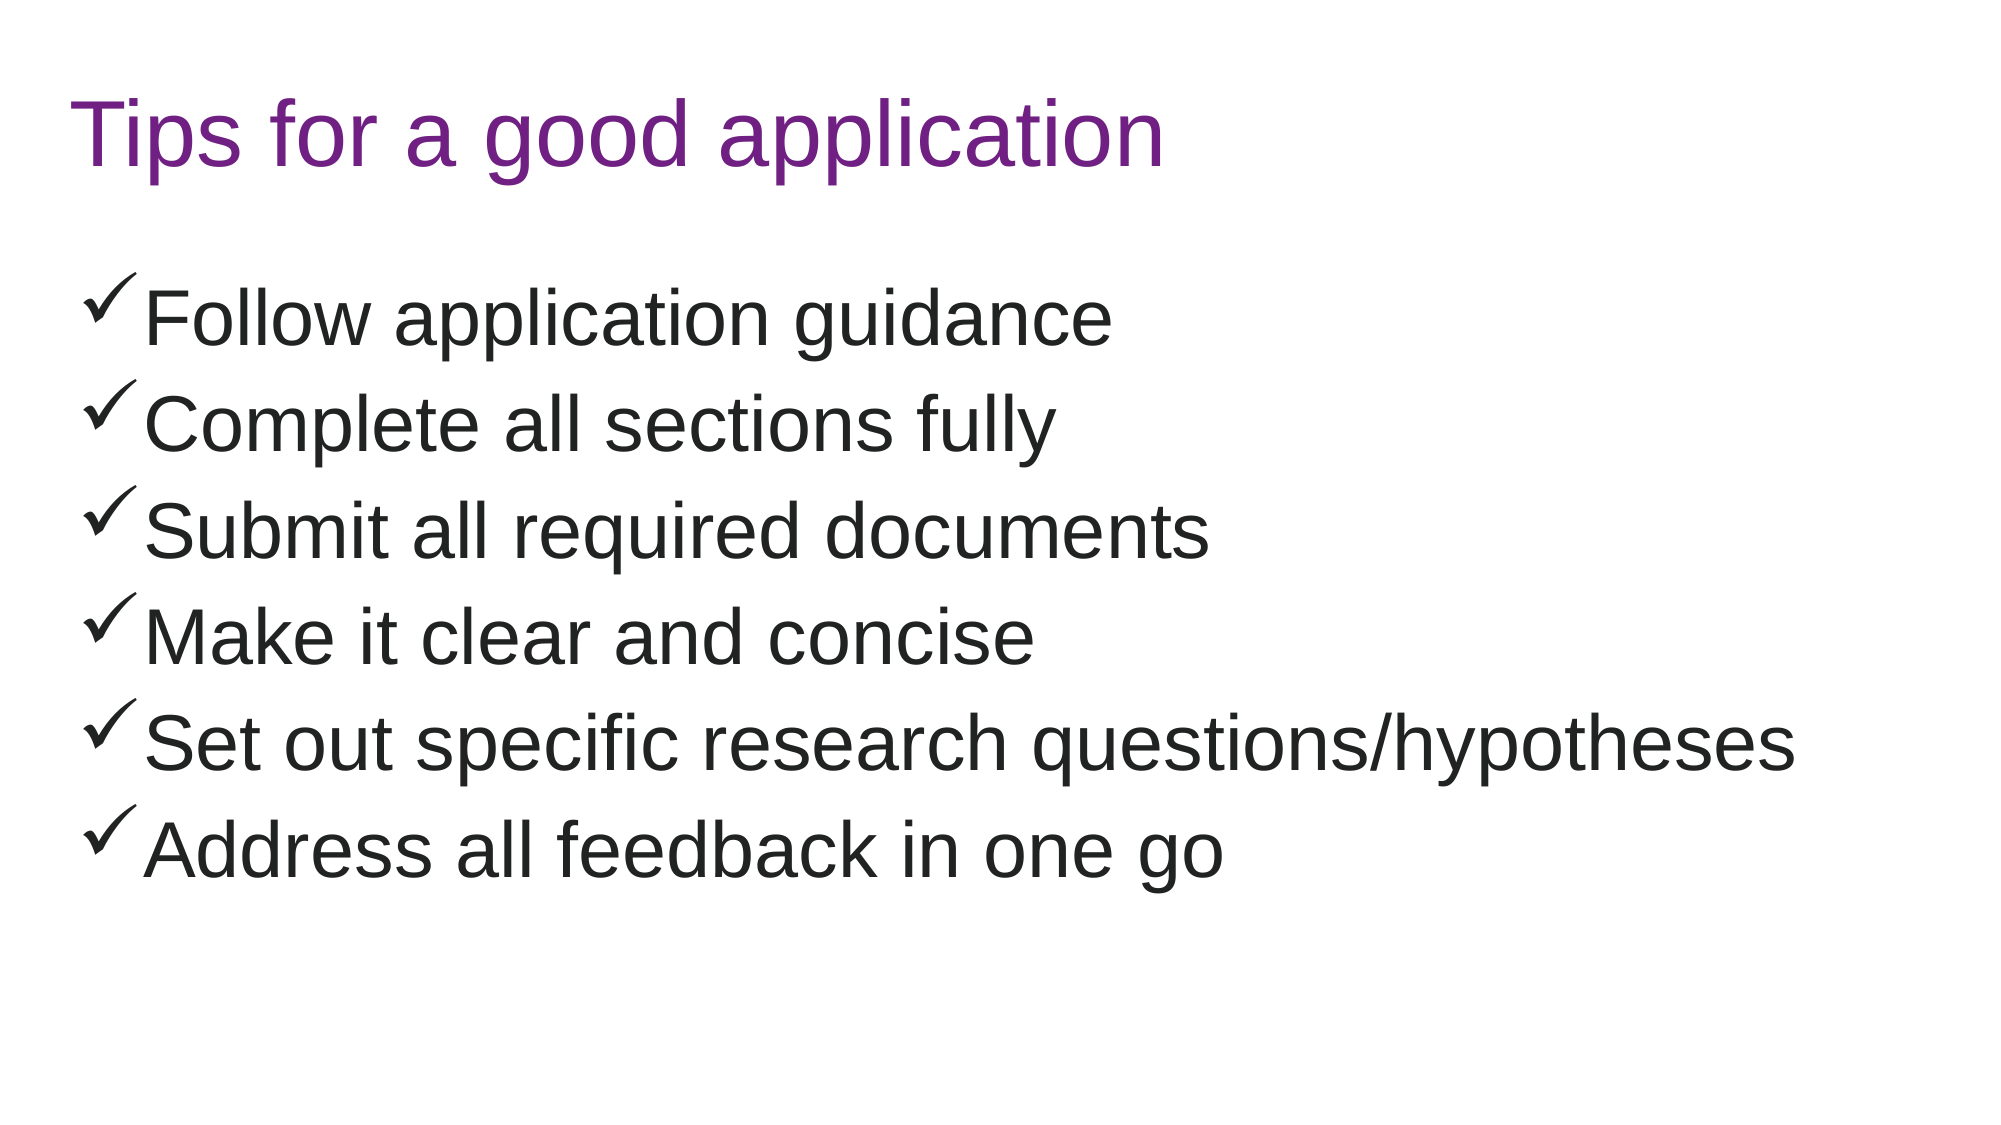

# Tips for a good application
Follow application guidance
Complete all sections fully
Submit all required documents
Make it clear and concise
Set out specific research questions/hypotheses
Address all feedback in one go